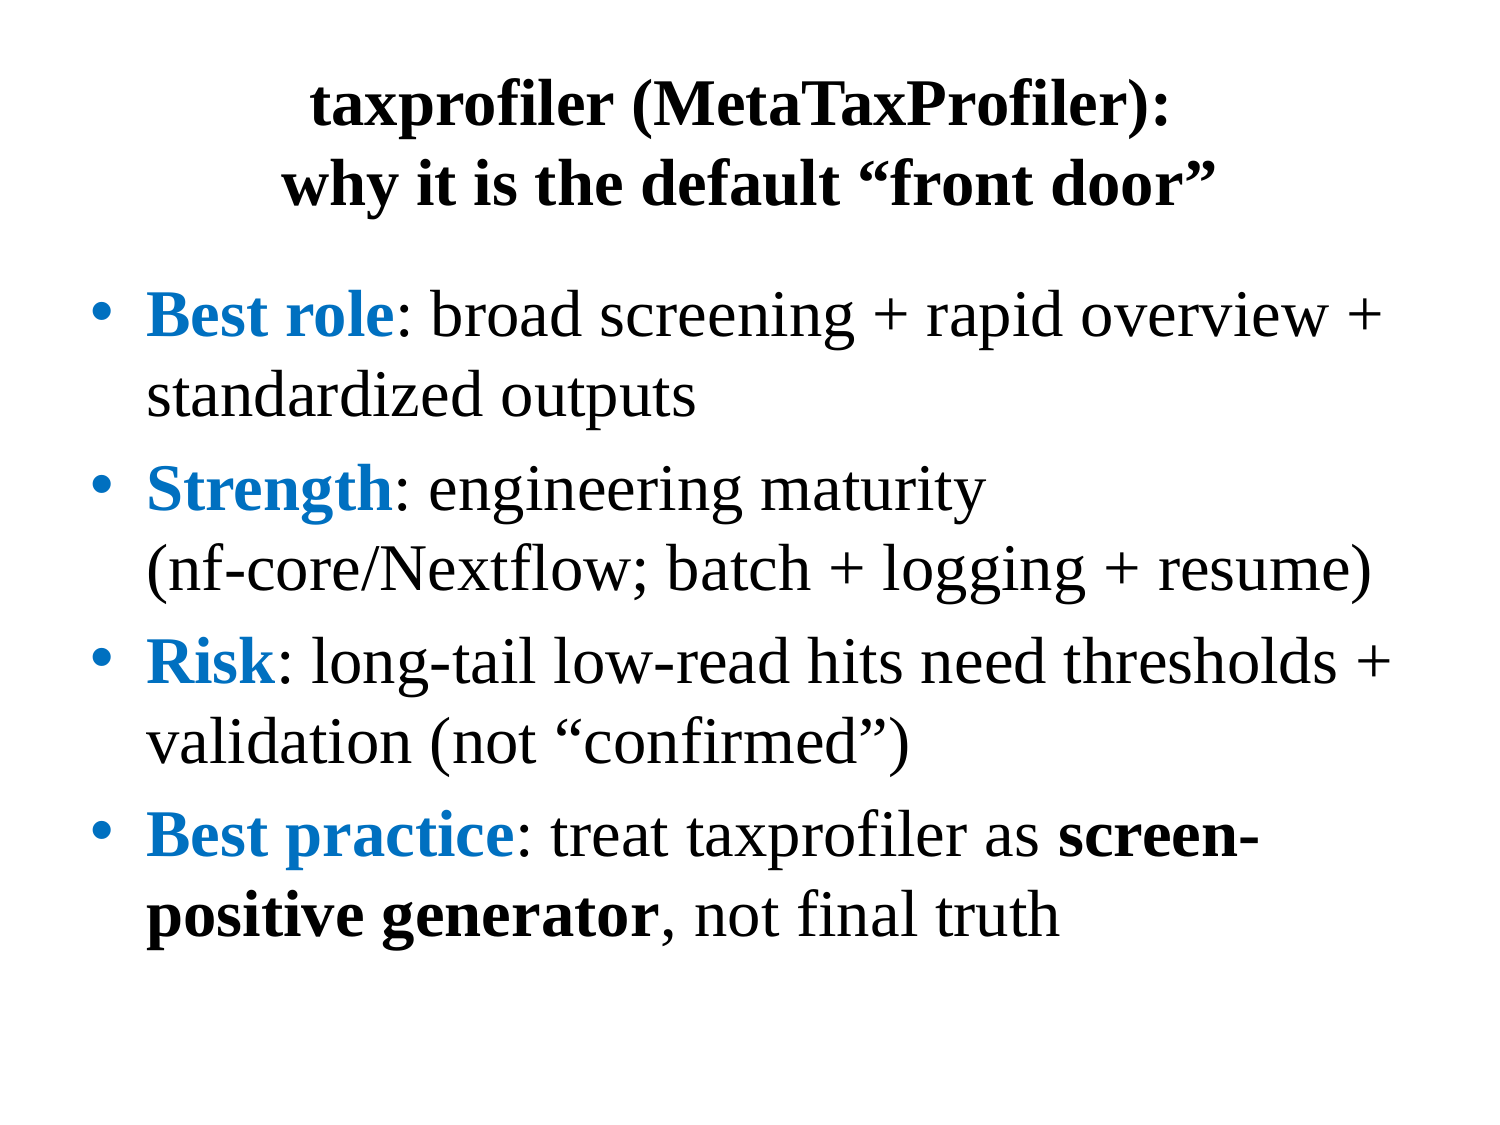

# taxprofiler (MetaTaxProfiler): why it is the default “front door”
Best role: broad screening + rapid overview + standardized outputs
Strength: engineering maturity (nf-core/Nextflow; batch + logging + resume)
Risk: long-tail low-read hits need thresholds + validation (not “confirmed”)
Best practice: treat taxprofiler as screen-positive generator, not final truth